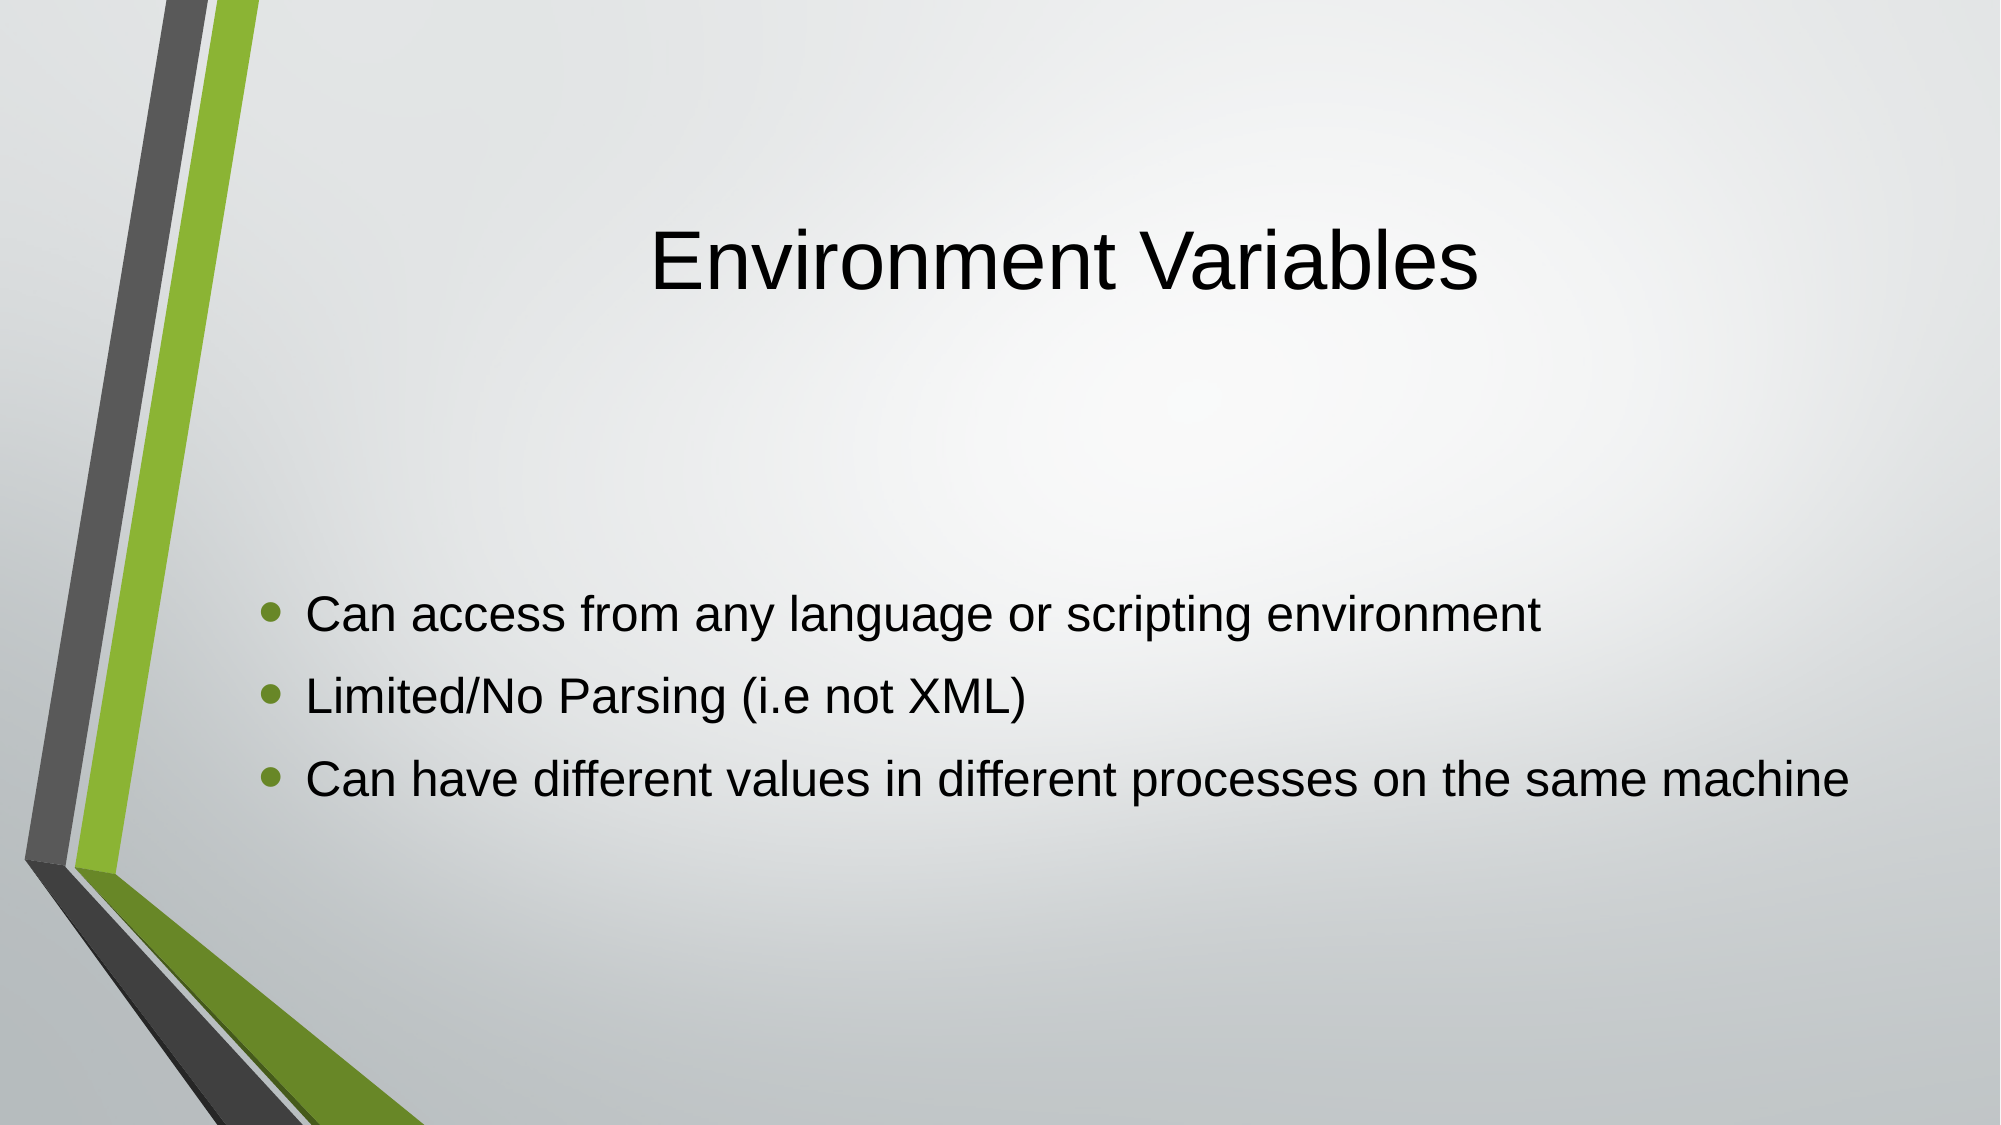

# Environment Variables
Can access from any language or scripting environment
Limited/No Parsing (i.e not XML)
Can have different values in different processes on the same machine